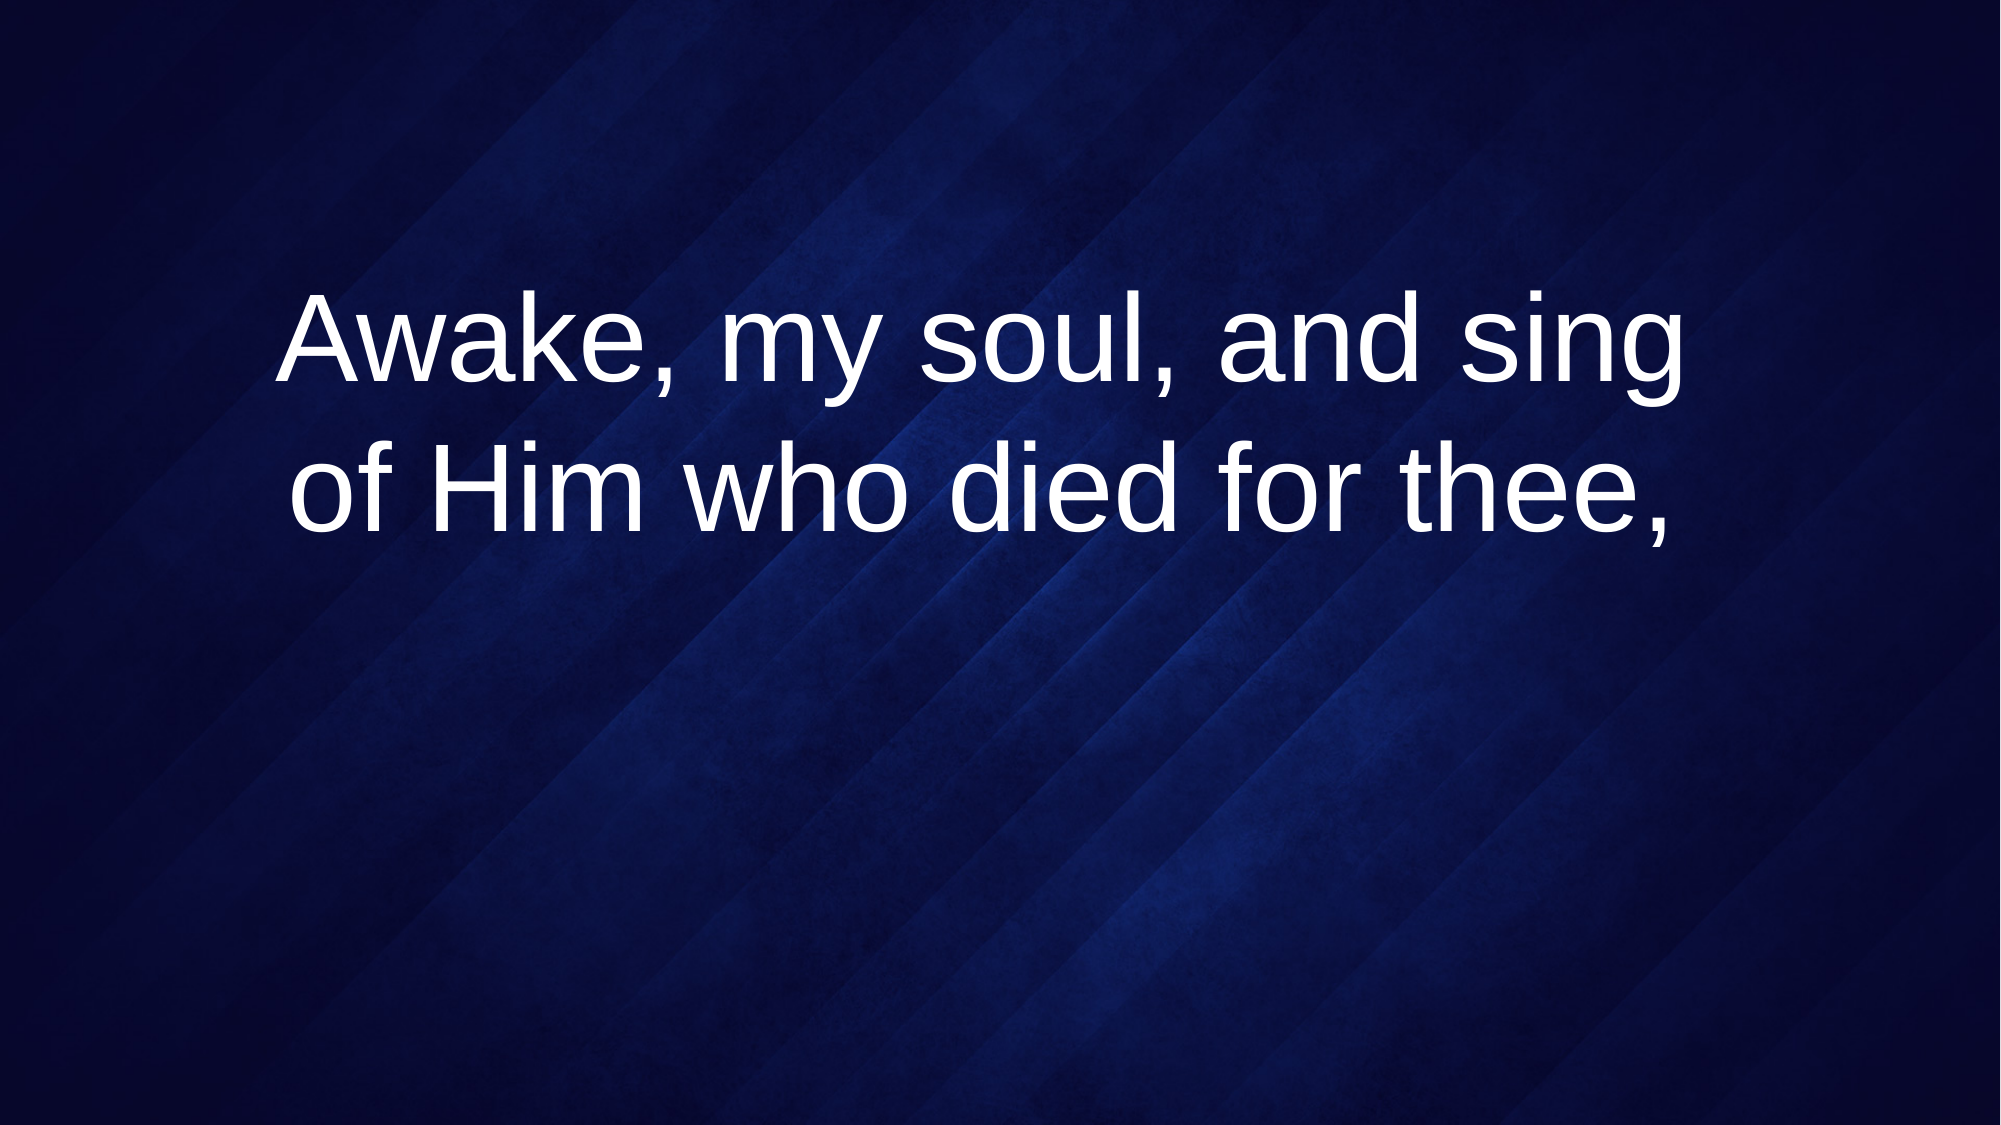

# Awake, my soul, and sing of Him who died for thee,